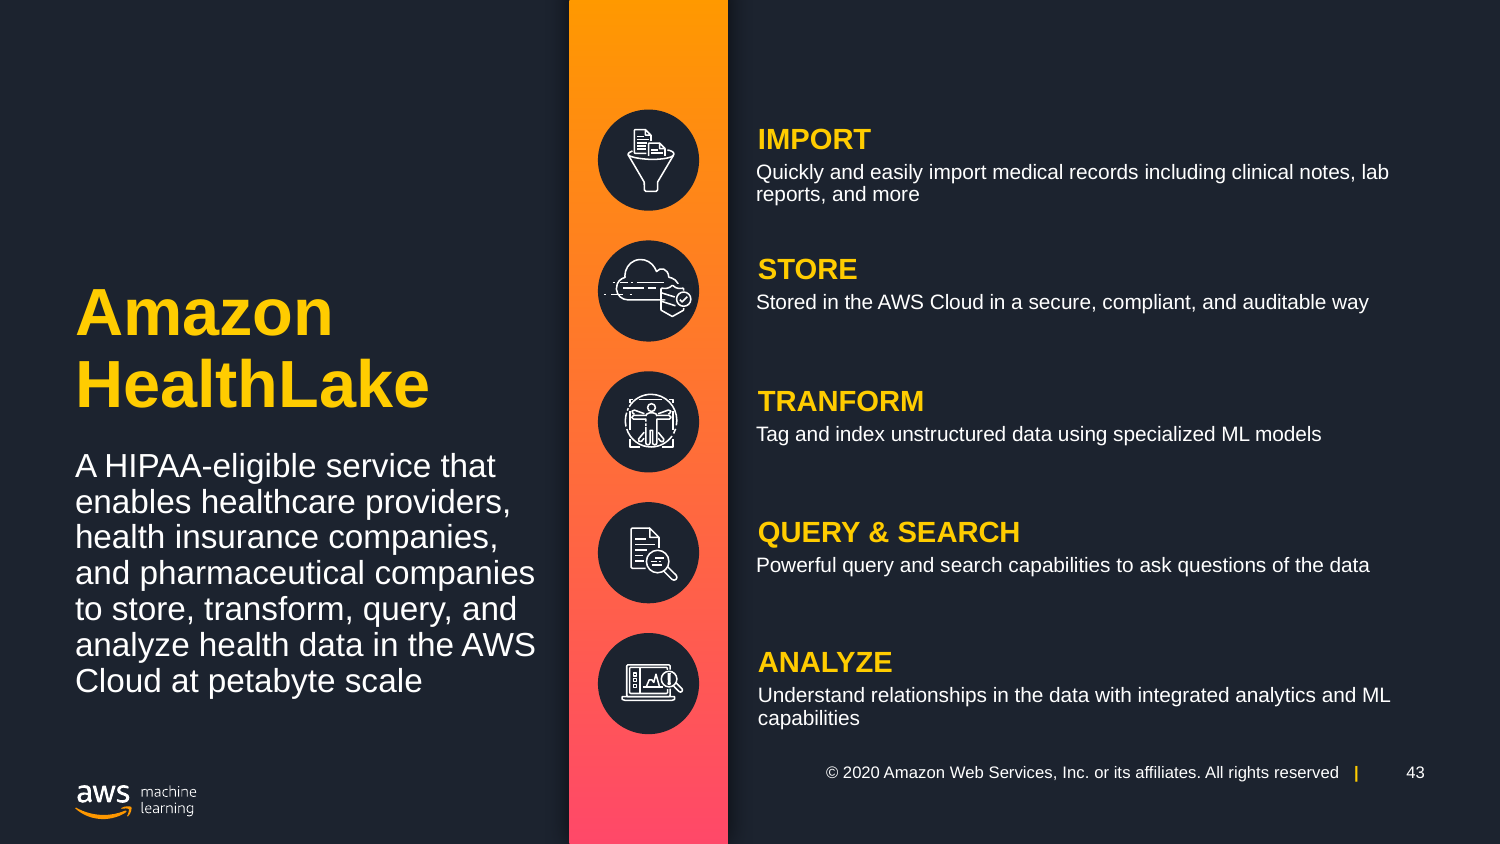

IMPORT

Quickly and easily import medical records including clinical notes, lab reports, and more
# Amazon HealthLake
STORE

Stored in the AWS Cloud in a secure, compliant, and auditable way
TRANFORM

Tag and index unstructured data using specialized ML models
A HIPAA-eligible service that enables healthcare providers, health insurance companies, and pharmaceutical companies to store, transform, query, and analyze health data in the AWS Cloud at petabyte scale

QUERY & SEARCH

Powerful query and search capabilities to ask questions of the data
ANALYZE

Understand relationships in the data with integrated analytics and ML capabilities